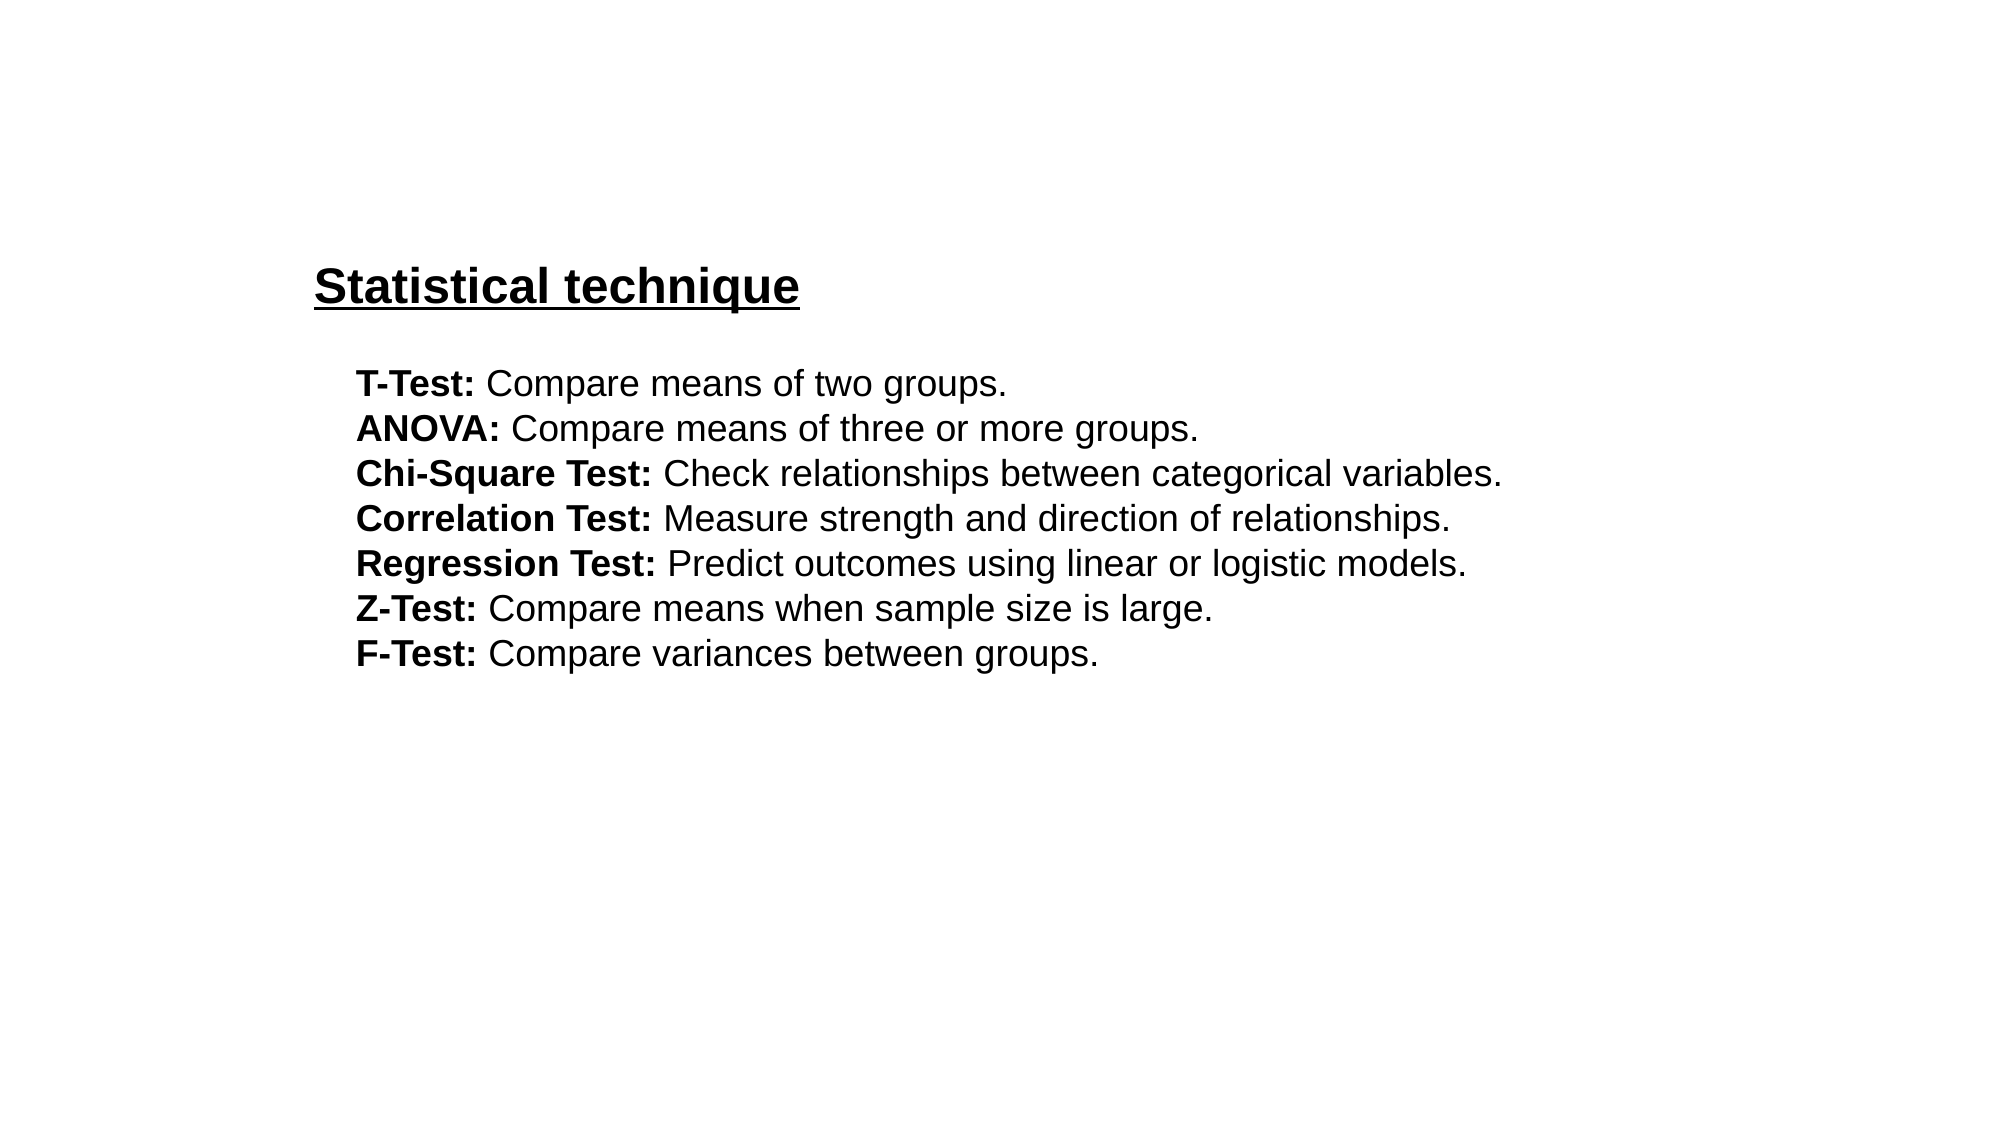

Statistical technique

    T-Test: Compare means of two groups.
    ANOVA: Compare means of three or more groups.
    Chi-Square Test: Check relationships between categorical variables.
    Correlation Test: Measure strength and direction of relationships.
    Regression Test: Predict outcomes using linear or logistic models.
    Z-Test: Compare means when sample size is large.
    F-Test: Compare variances between groups.